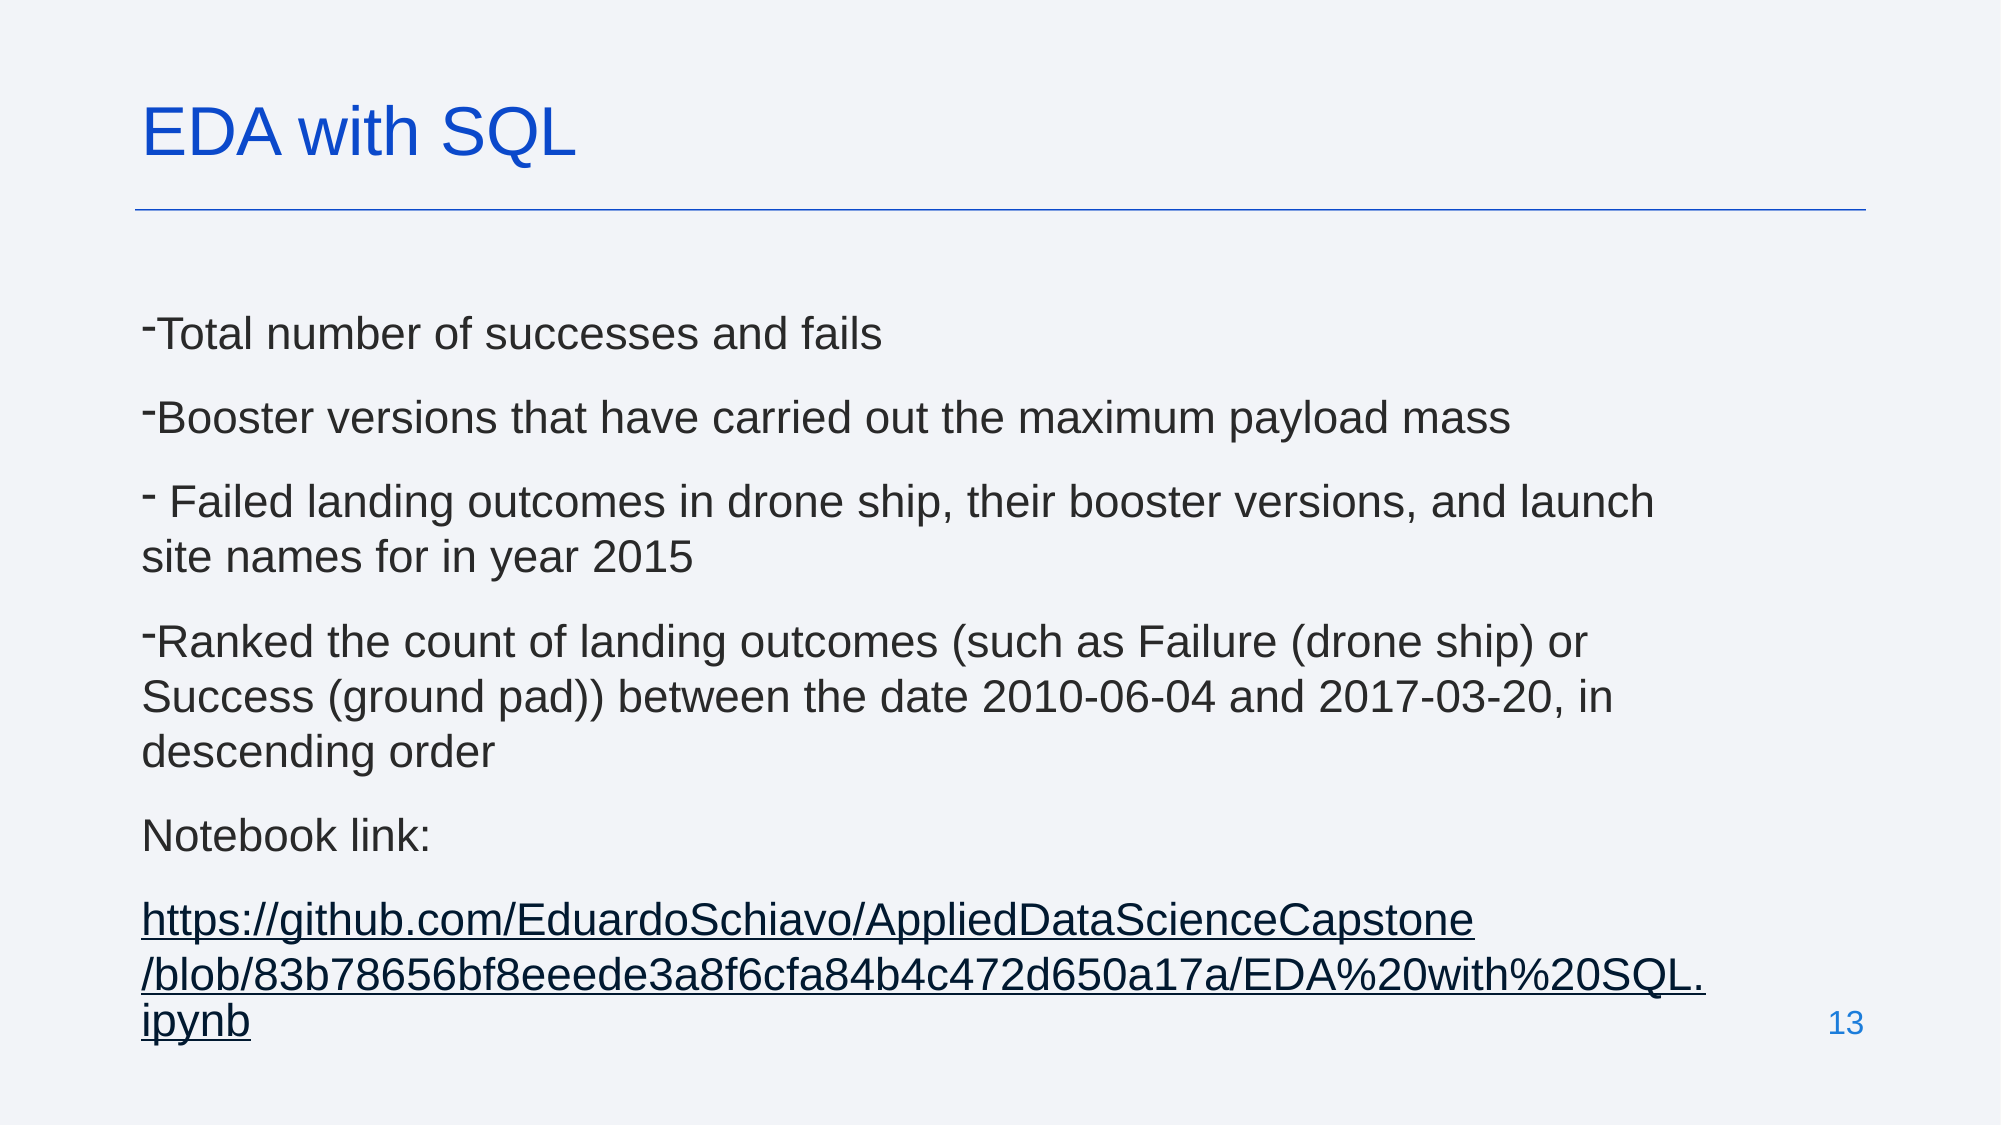

EDA with SQL
Total number of successes and fails
Booster versions that have carried out the maximum payload mass
 Failed landing outcomes in drone ship, their booster versions, and launch site names for in year 2015
Ranked the count of landing outcomes (such as Failure (drone ship) or Success (ground pad)) between the date 2010-06-04 and 2017-03-20, in descending order
Notebook link:
https://github.com/EduardoSchiavo/AppliedDataScienceCapstone/blob/83b78656bf8eeede3a8f6cfa84b4c472d650a17a/EDA%20with%20SQL.ipynb

13